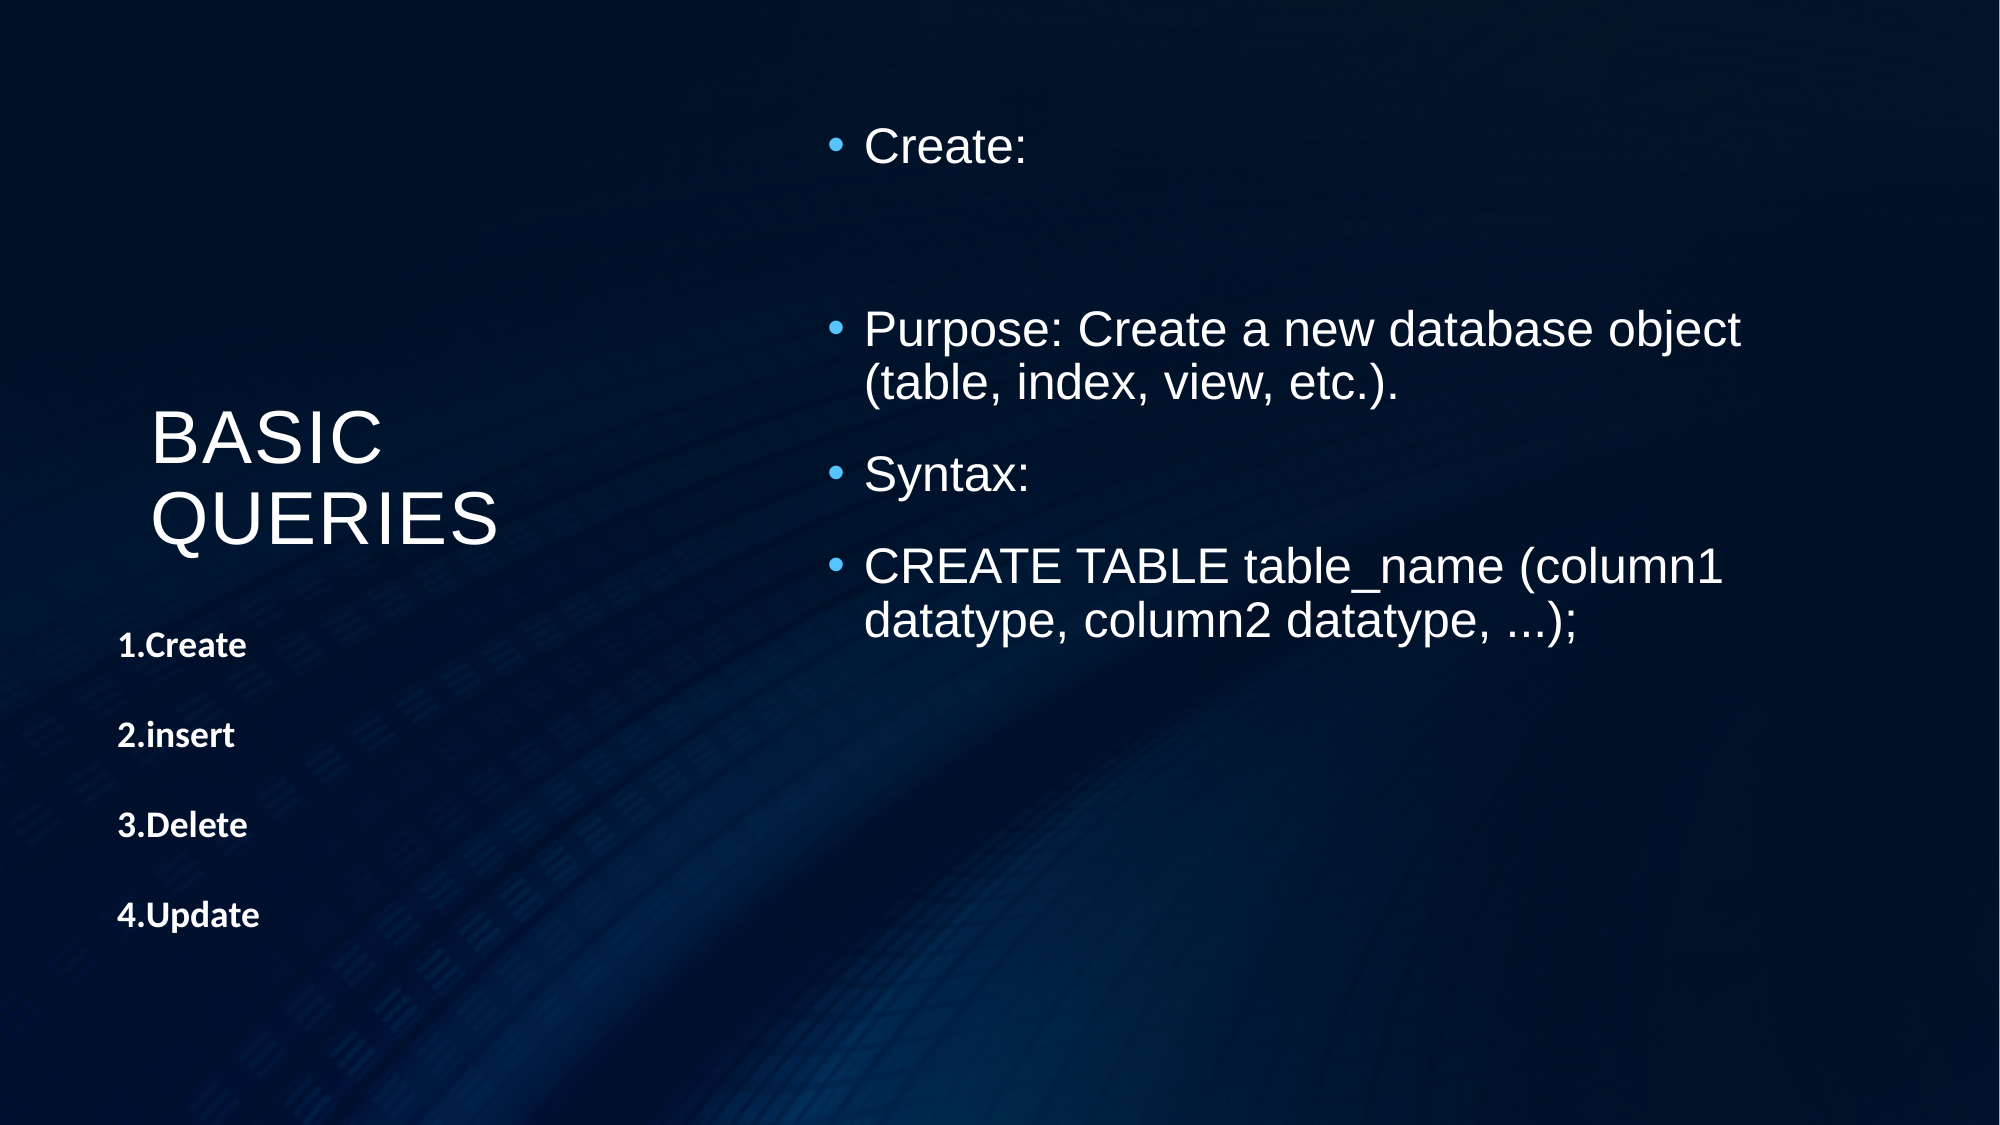

Create:

Purpose: Create a new database object (table, index, view, etc.).
Syntax:
CREATE TABLE table_name (column1 datatype, column2 datatype, ...);
# BASIC QUERIES
1.Create
2.insert
3.Delete
4.Update